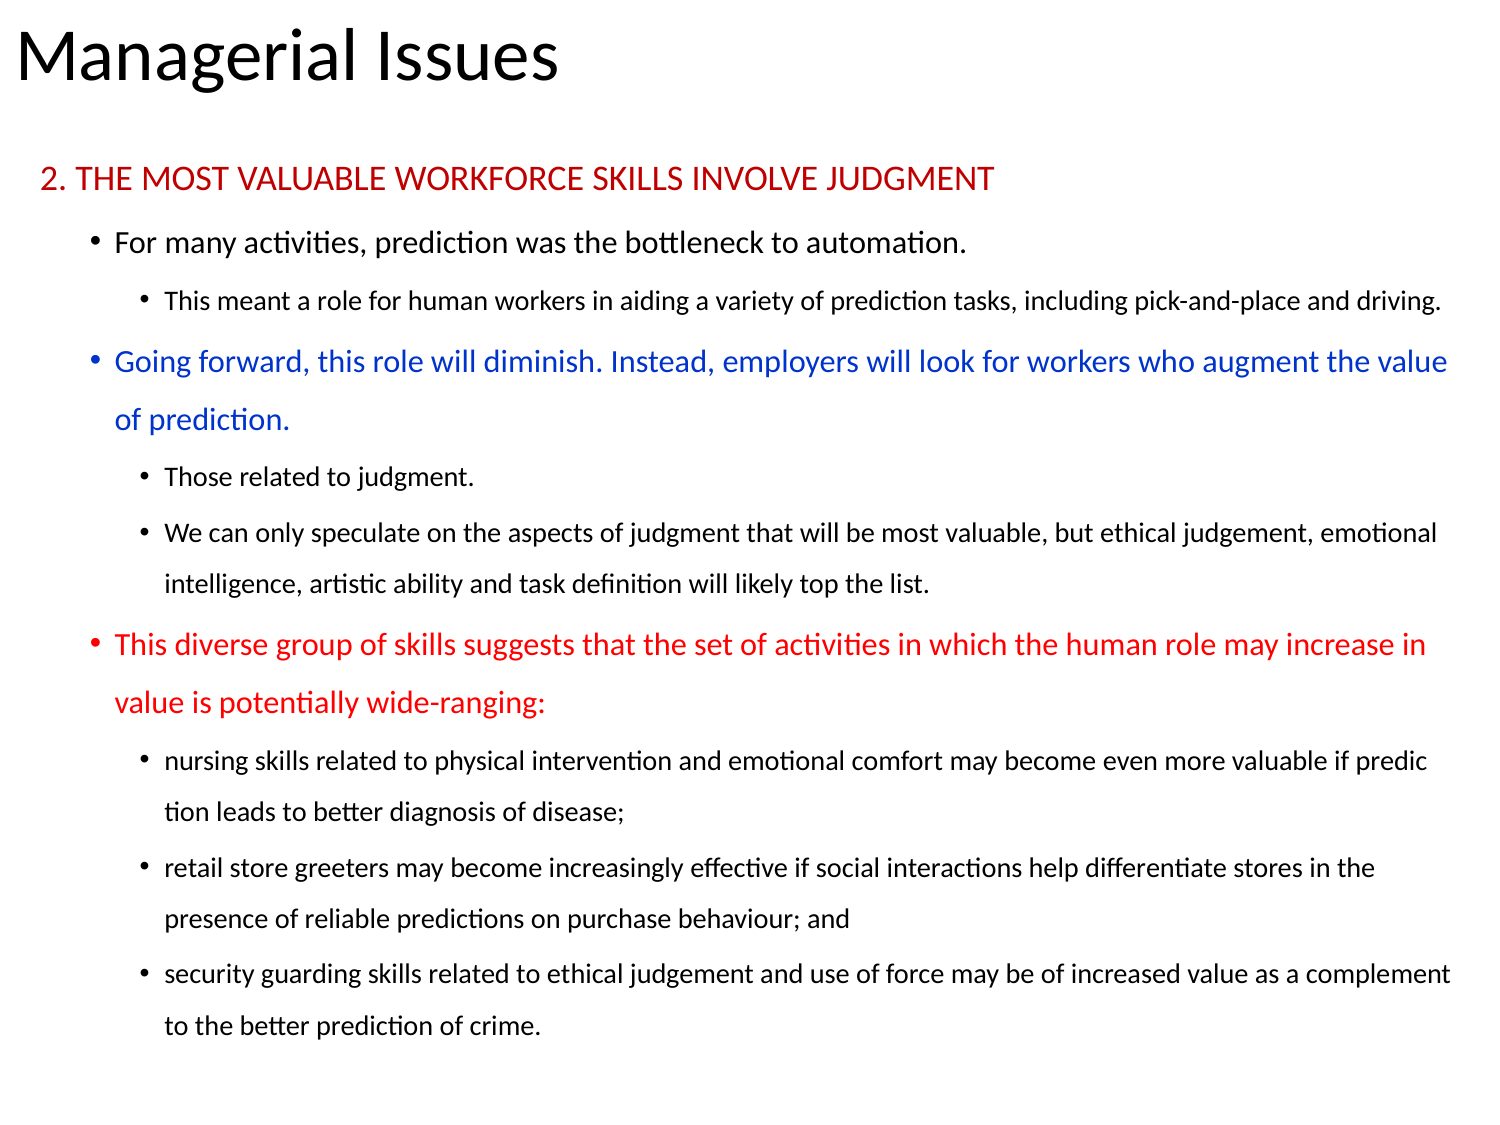

# Managerial Issues
2. THE MOST VALUABLE WORKFORCE SKILLS INVOLVE JUDGMENT
For many activities, prediction was the bottleneck to automation.
This meant a role for human workers in aiding a variety of prediction tasks, including pick-and-place and driving.
Going forward, this role will diminish. Instead, employers will look for workers who augment the value of prediction.
Those related to judgment.
We can only speculate on the aspects of judgment that will be most valuable, but ethical judgement, emotional intelligence, ar­tistic ability and task definition will likely top the list.
This diverse group of skills suggests that the set of activi­ties in which the human role may increase in value is potentially wide-ranging:
nursing skills related to physical intervention and emotional comfort may become even more valuable if predic­tion leads to better diagnosis of disease;
retail store greeters may become increasingly effective if social interactions help differ­entiate stores in the presence of reliable predictions on purchase behaviour; and
security guarding skills related to ethical judge­ment and use of force may be of increased value as a comple­ment to the better prediction of crime.